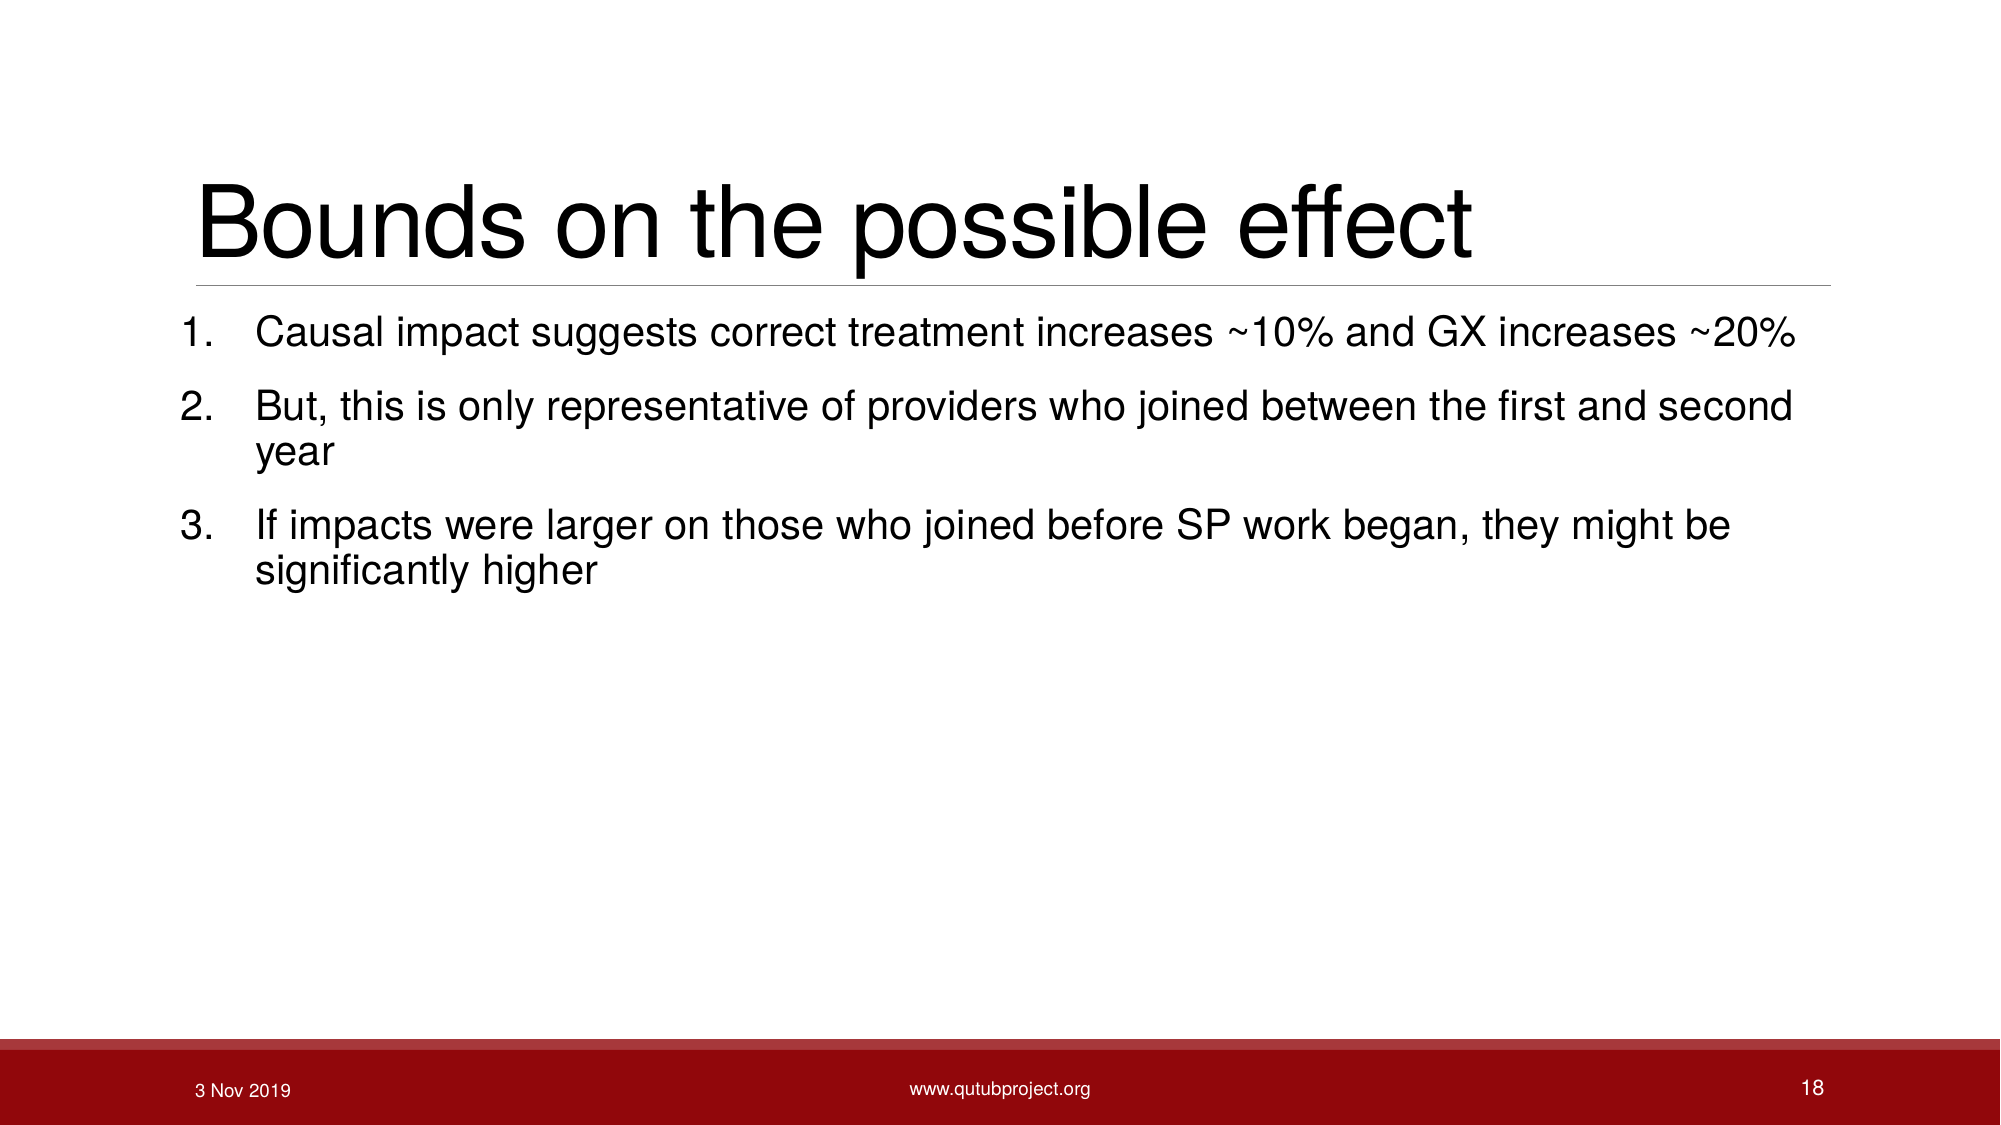

# Bounds on the possible effect
Causal impact suggests correct treatment increases ~10% and GX increases ~20%
But, this is only representative of providers who joined between the first and second year
If impacts were larger on those who joined before SP work began, they might be significantly higher
3 Nov 2019
www.qutubproject.org
18